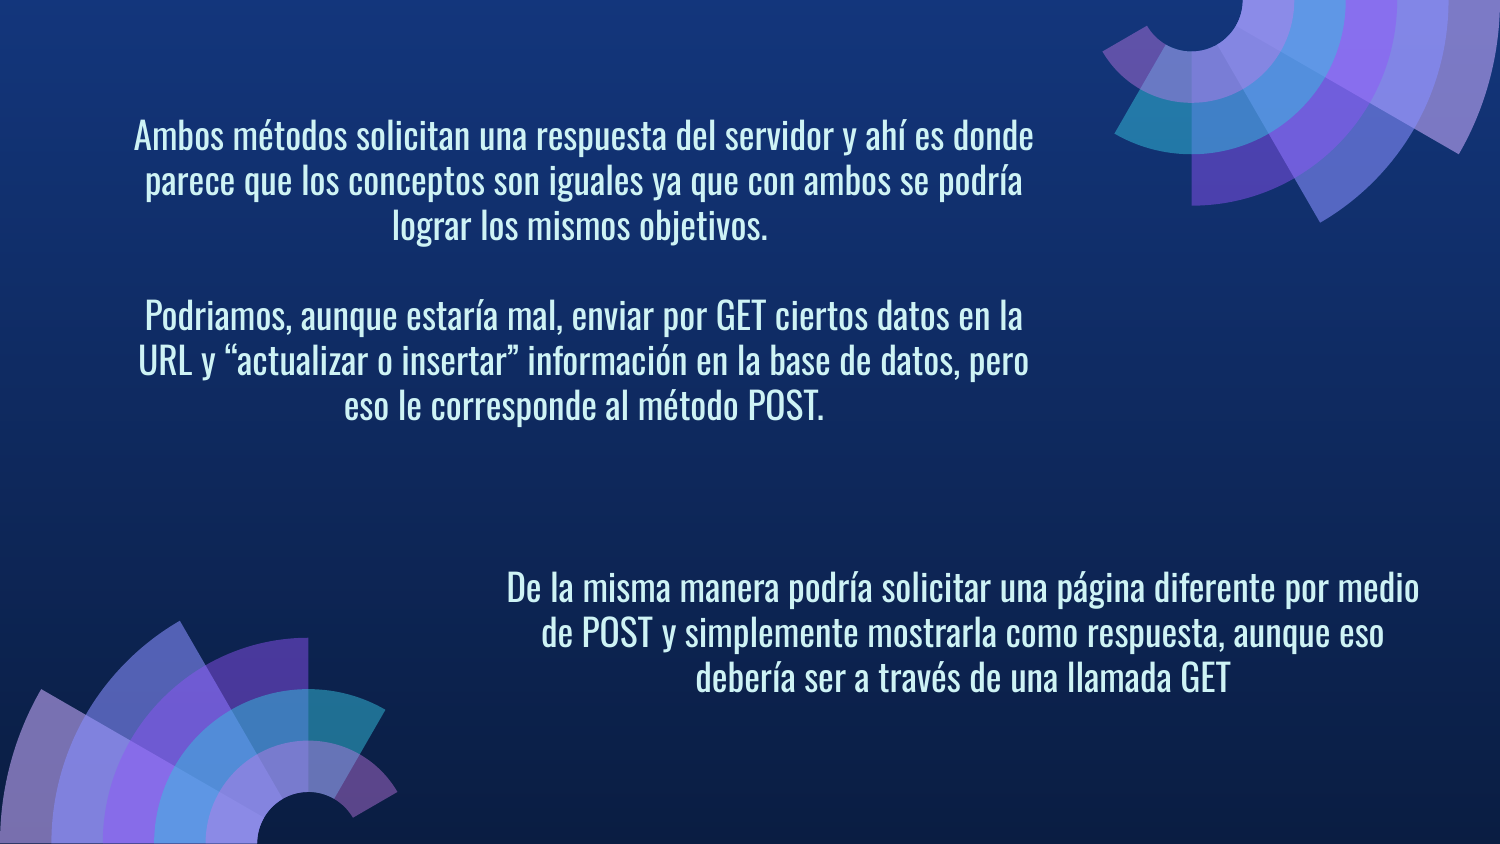

# Ambos métodos solicitan una respuesta del servidor y ahí es donde parece que los conceptos son iguales ya que con ambos se podría lograr los mismos objetivos.

Podriamos, aunque estaría mal, enviar por GET ciertos datos en la URL y “actualizar o insertar” información en la base de datos, pero eso le corresponde al método POST.
De la misma manera podría solicitar una página diferente por medio de POST y simplemente mostrarla como respuesta, aunque eso debería ser a través de una llamada GET